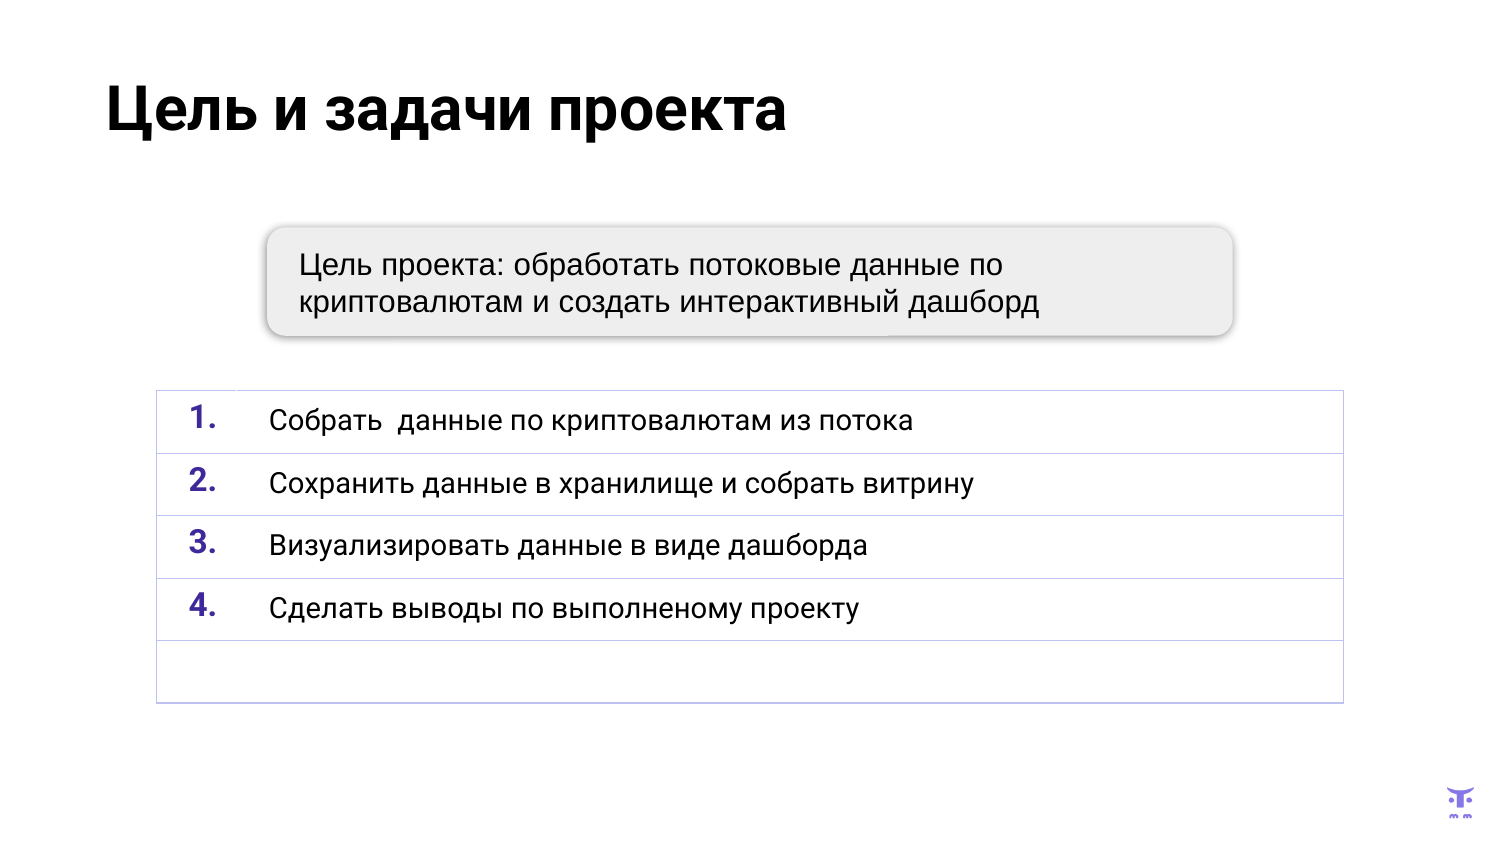

Цель и задачи проекта
Цель проекта: обработать потоковые данные по криптовалютам и создать интерактивный дашборд
| 1. | Собрать данные по криптовалютам из потока |
| --- | --- |
| 2. | Сохранить данные в хранилище и собрать витрину |
| 3. | Визуализировать данные в виде дашборда |
| 4. | Сделать выводы по выполненому проекту |
|  |  |